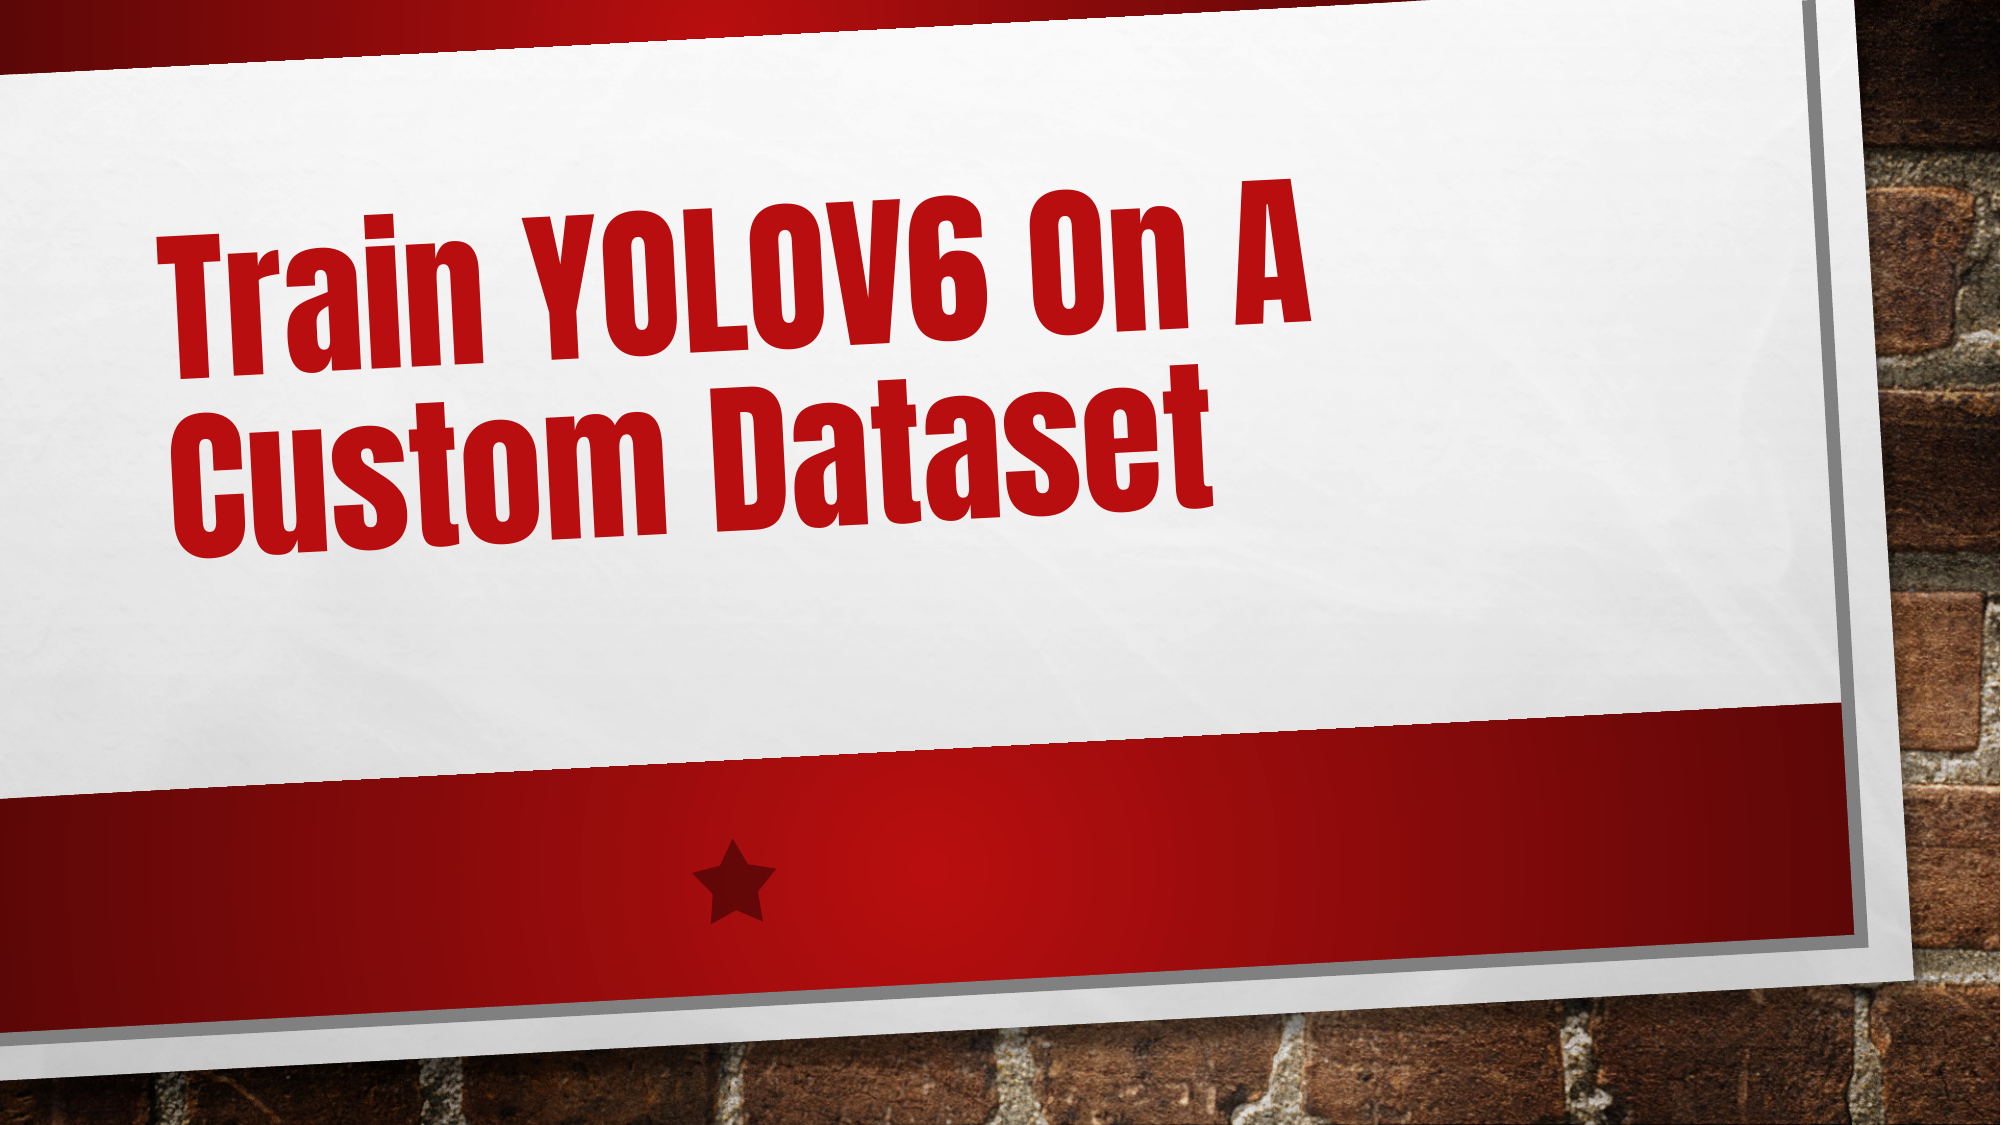

# Train YOLOV6 On A Custom Dataset